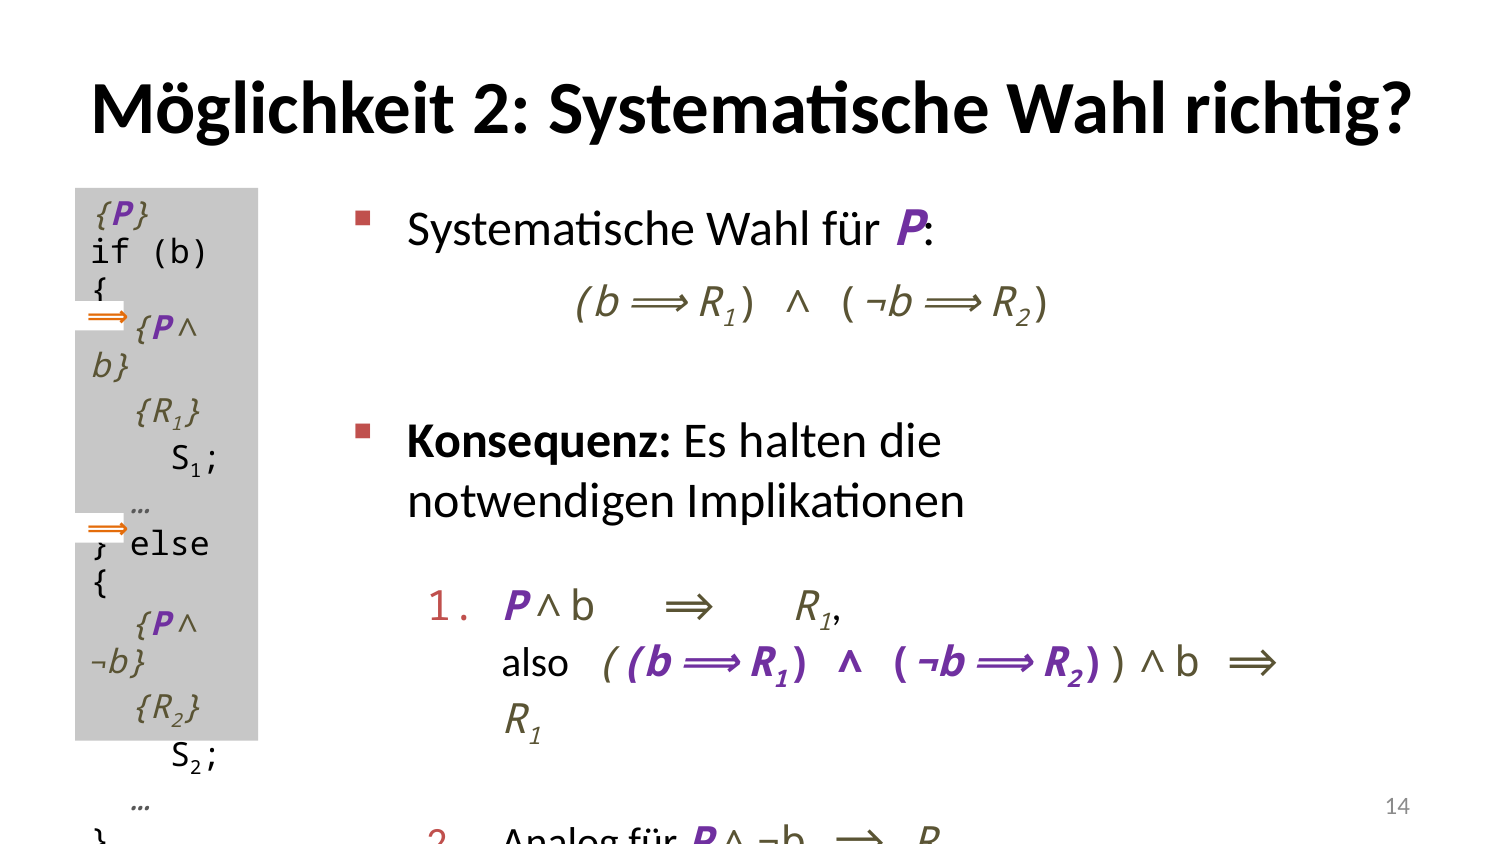

# Möglichkeit 2: Systematische Wahl richtig?
Systematische Wahl für P:

	(b ⟹ R1) ∧ (¬b ⟹ R2)

Konsequenz: Es halten die
notwendigen Implikationen

​P ∧ b 	⟹ 	R1,
also ((b ⟹ R1) ∧ (¬b ⟹ R2)) ∧ b ⟹ R1

Analog für P ∧ ¬b ⟹ R2
{P}
if (b) {
  {P ∧ b}
  {R1}
    S1;
  …
} else {
  {P ∧ ¬b}
  {R2}
    S2;
  …
}
…
⟹

⟹

14